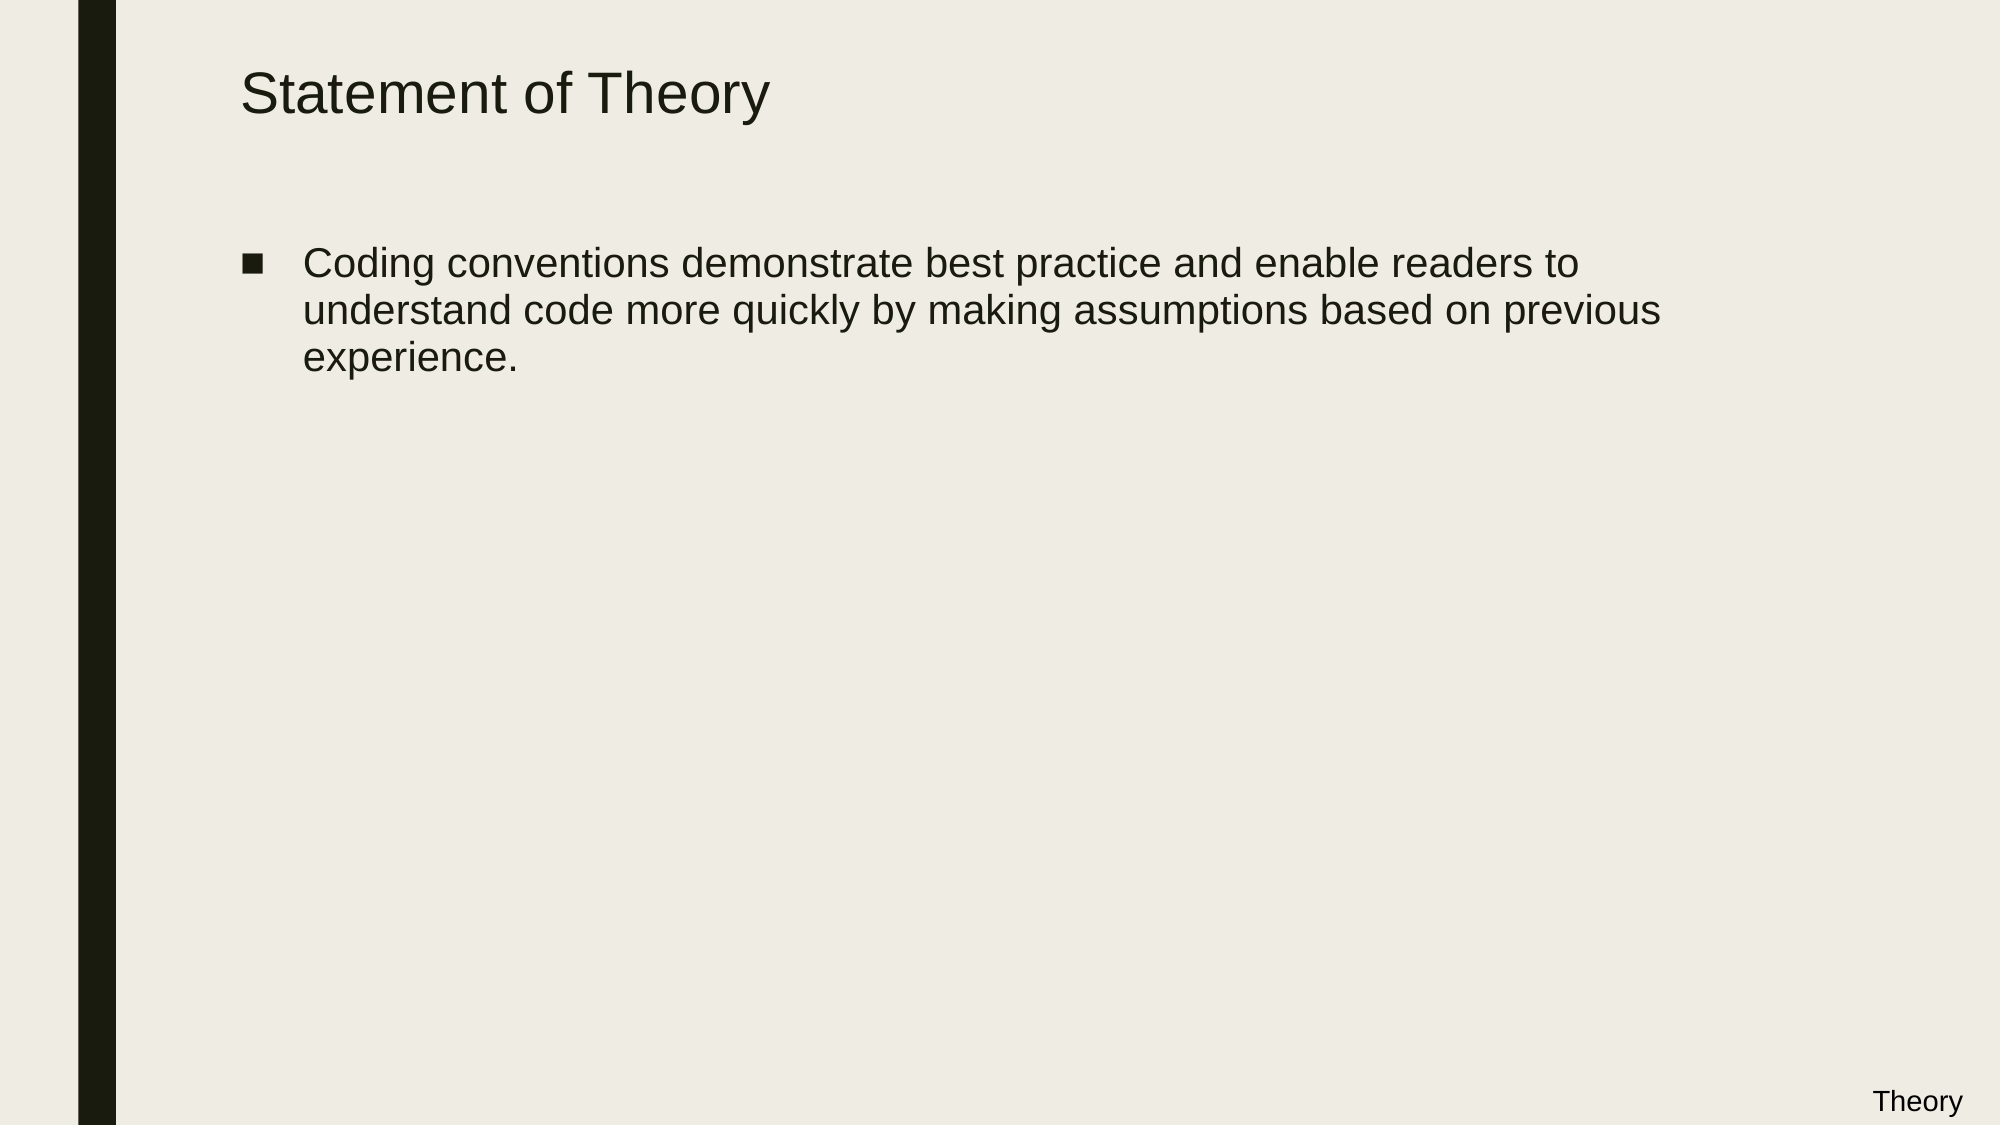

# Statement of Theory
Coding conventions demonstrate best practice and enable readers to understand code more quickly by making assumptions based on previous experience.
Theory 1